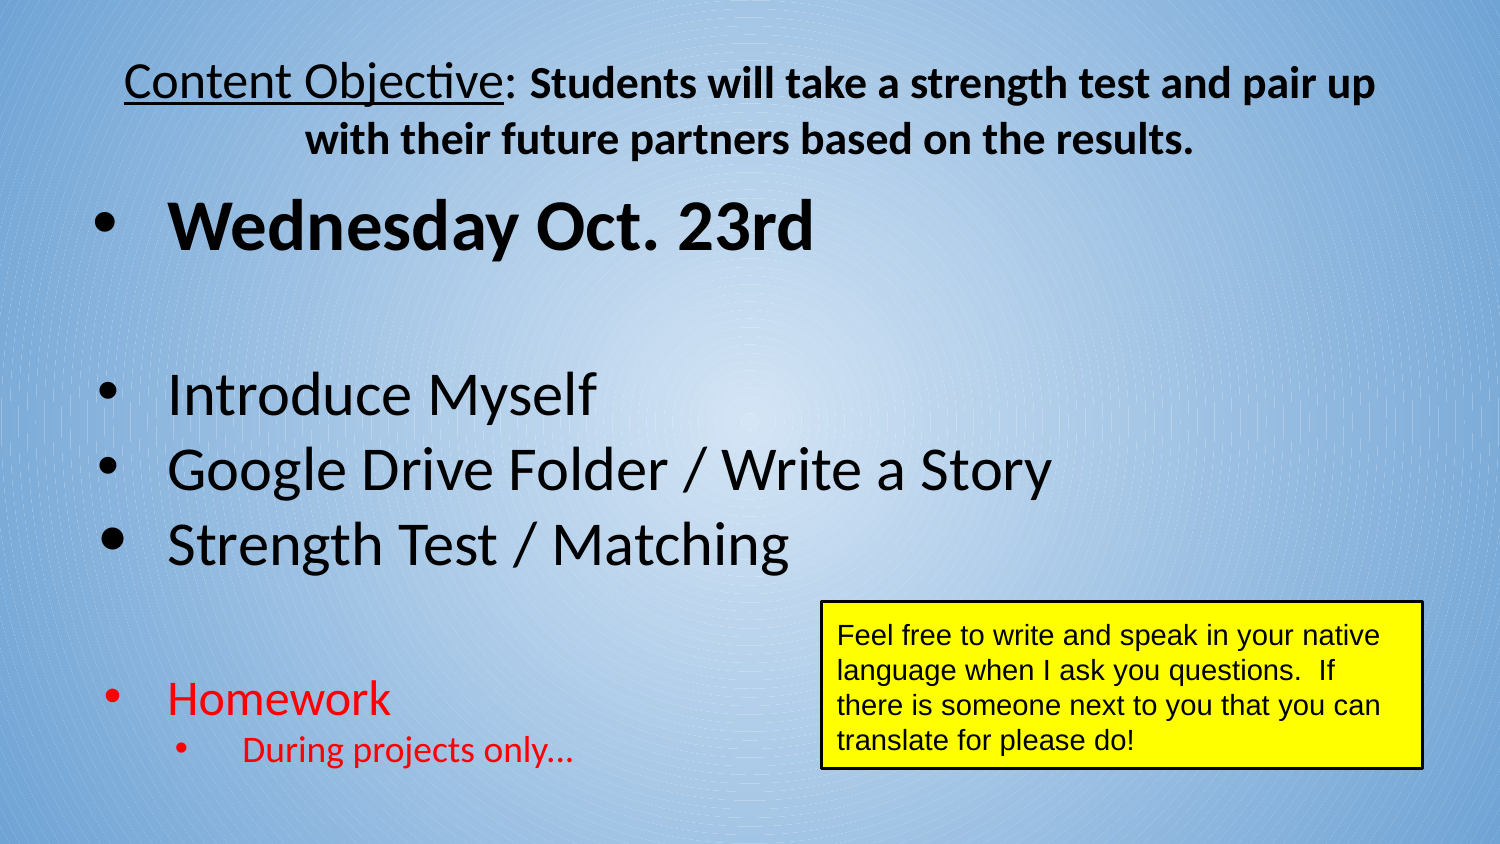

Content Objective: Students will take a strength test and pair up with their future partners based on the results.
Wednesday Oct. 23rd

Introduce Myself
Google Drive Folder / Write a Story
Strength Test / Matching

Homework
During projects only...
Feel free to write and speak in your native language when I ask you questions.  If there is someone next to you that you can translate for please do!